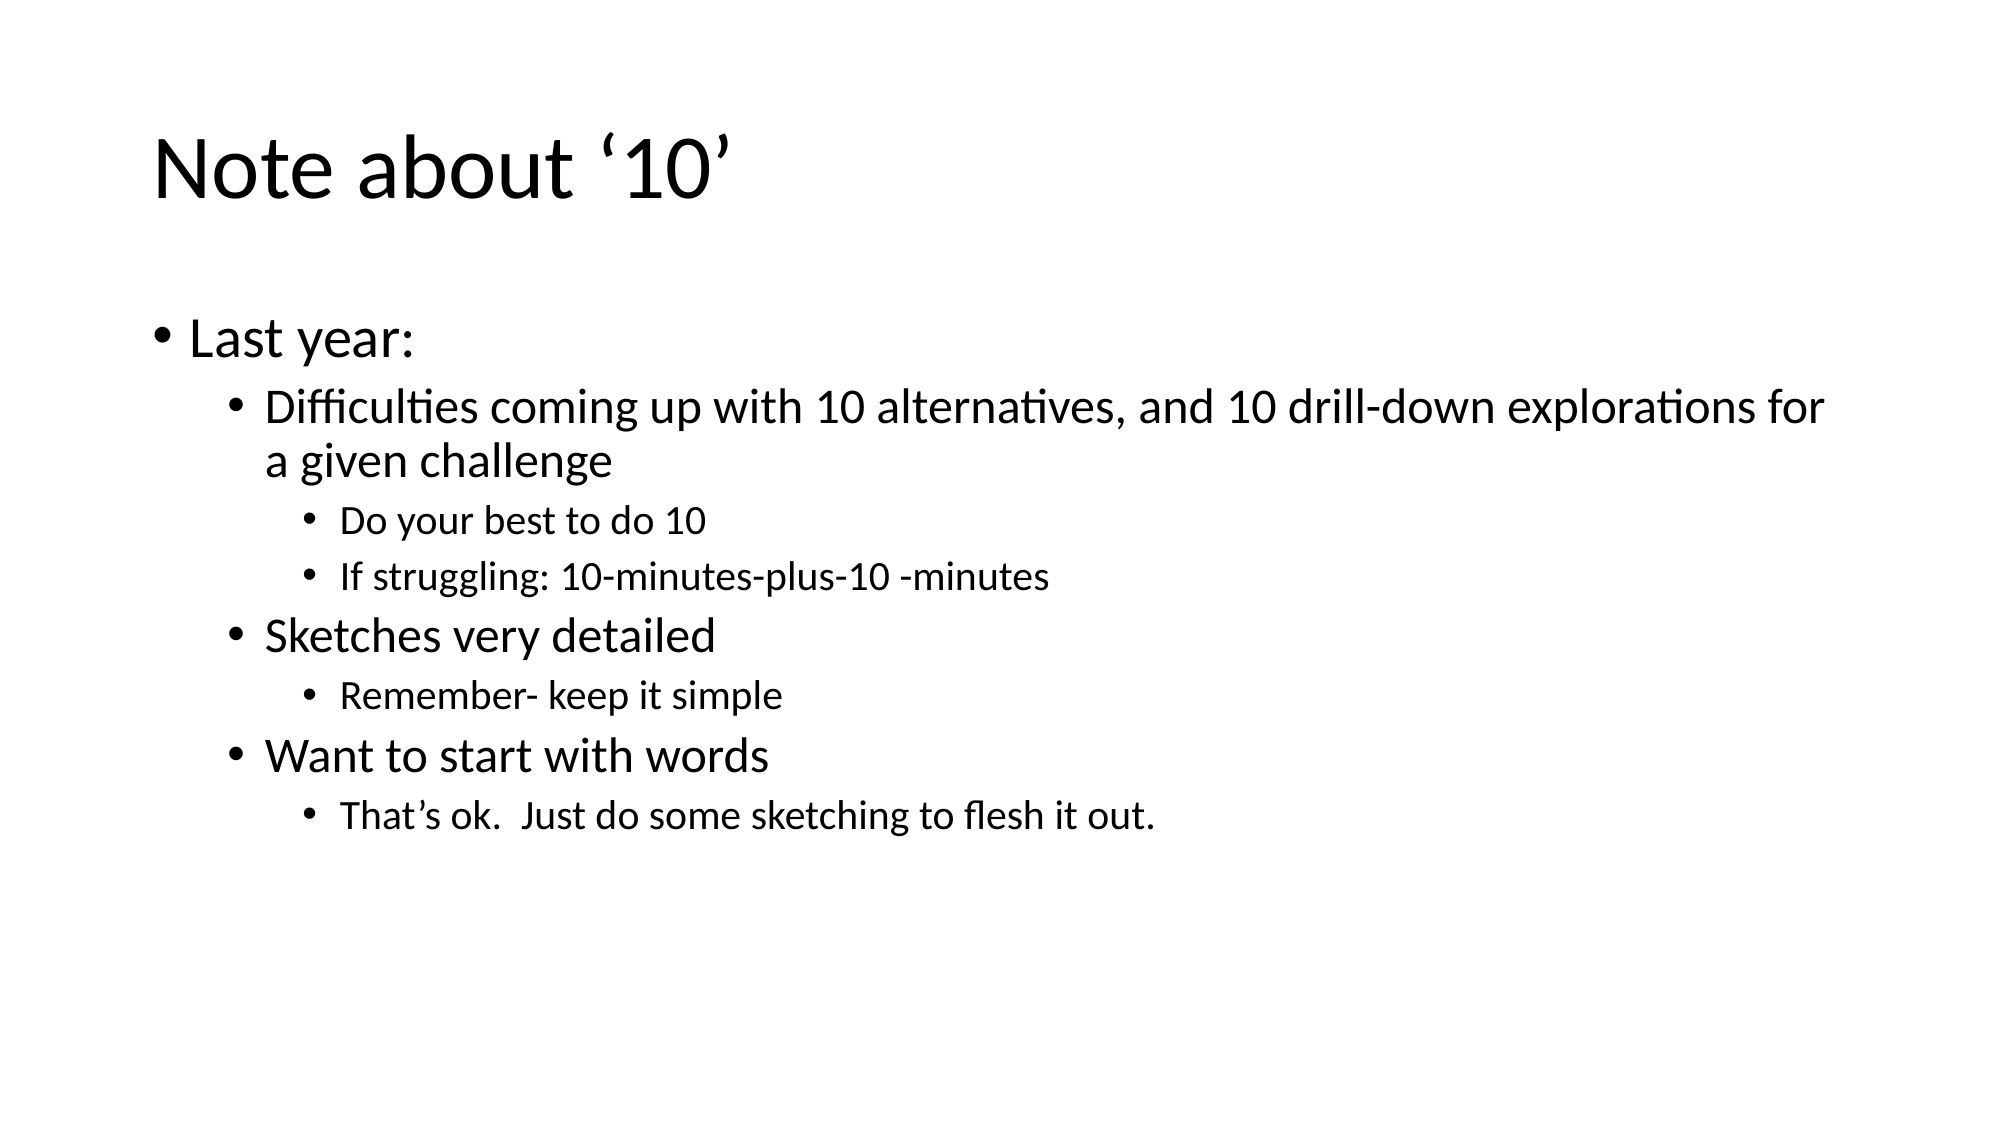

# Note about ‘10’
Last year:
Difficulties coming up with 10 alternatives, and 10 drill-down explorations for a given challenge
Do your best to do 10
If struggling: 10-minutes-plus-10 -minutes
Sketches very detailed
Remember- keep it simple
Want to start with words
That’s ok.  Just do some sketching to flesh it out.